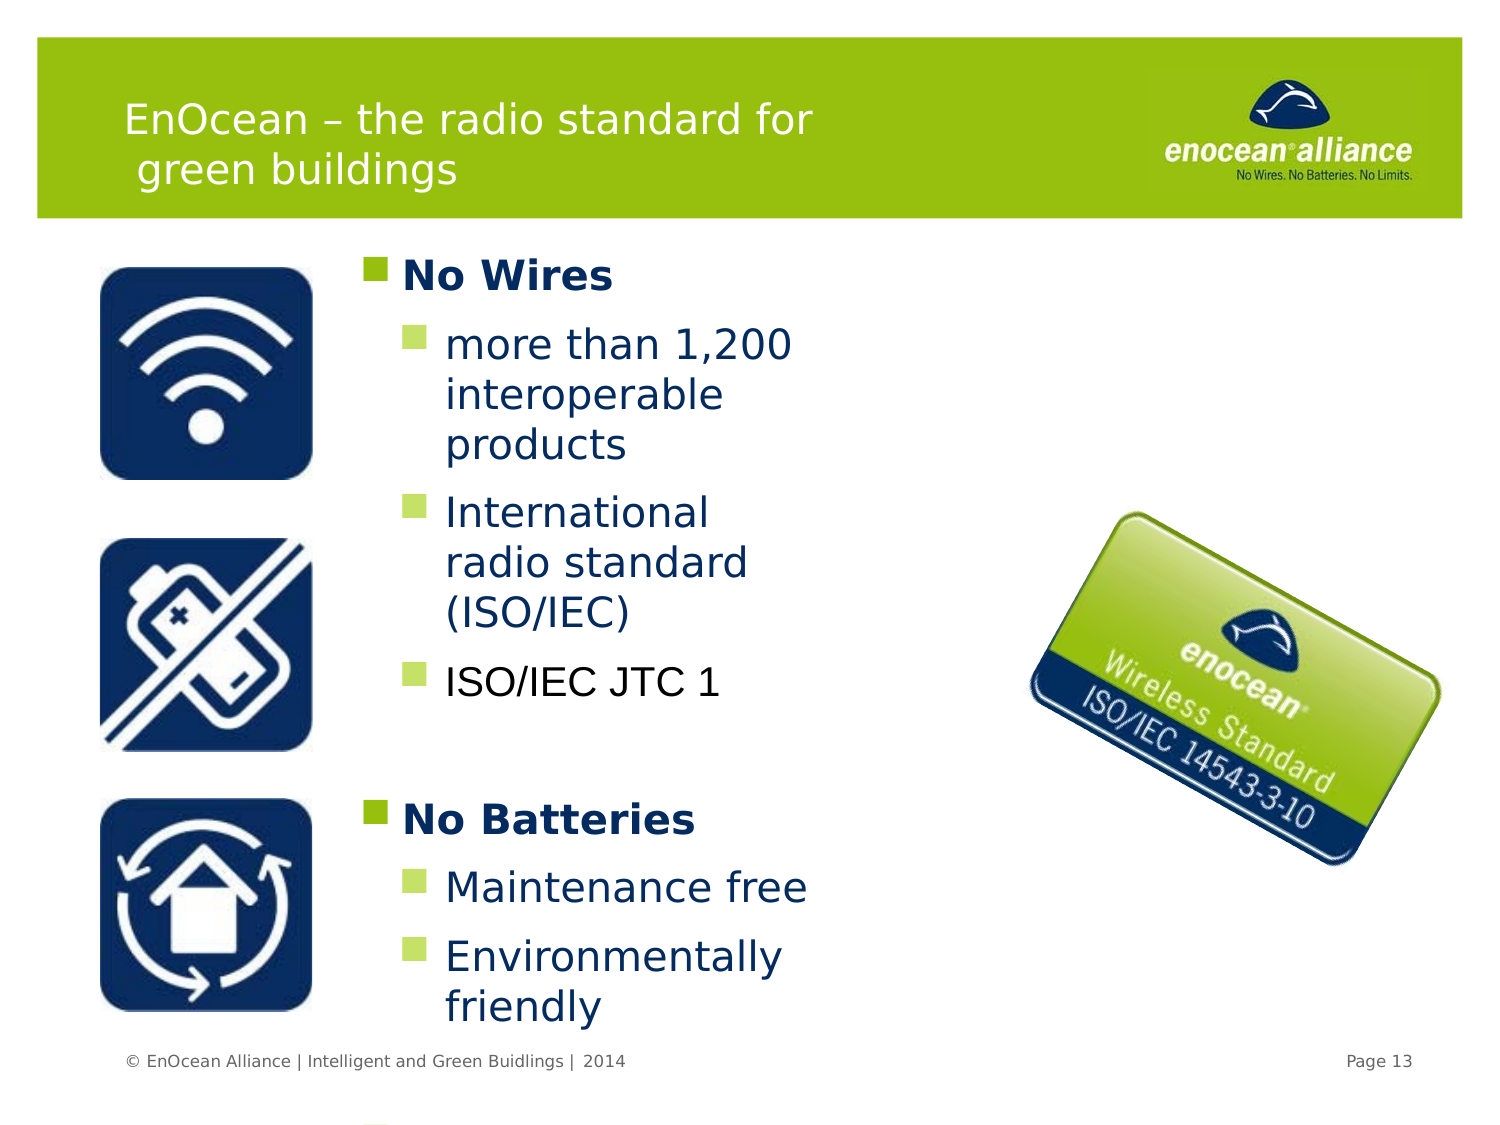

EnOcean – the radio standard for  green buildings

No Wires
more than 1,200 interoperable products
International radio standard (ISO/IEC)
ISO/IEC JTC 1

No Batteries
Maintenance free
Environmentally friendly

No Limits
Maximum flexibility
More than 250,000 equipped buildings

© EnOcean Alliance | Intelligent and Green Buidlings | 2014
Page 13